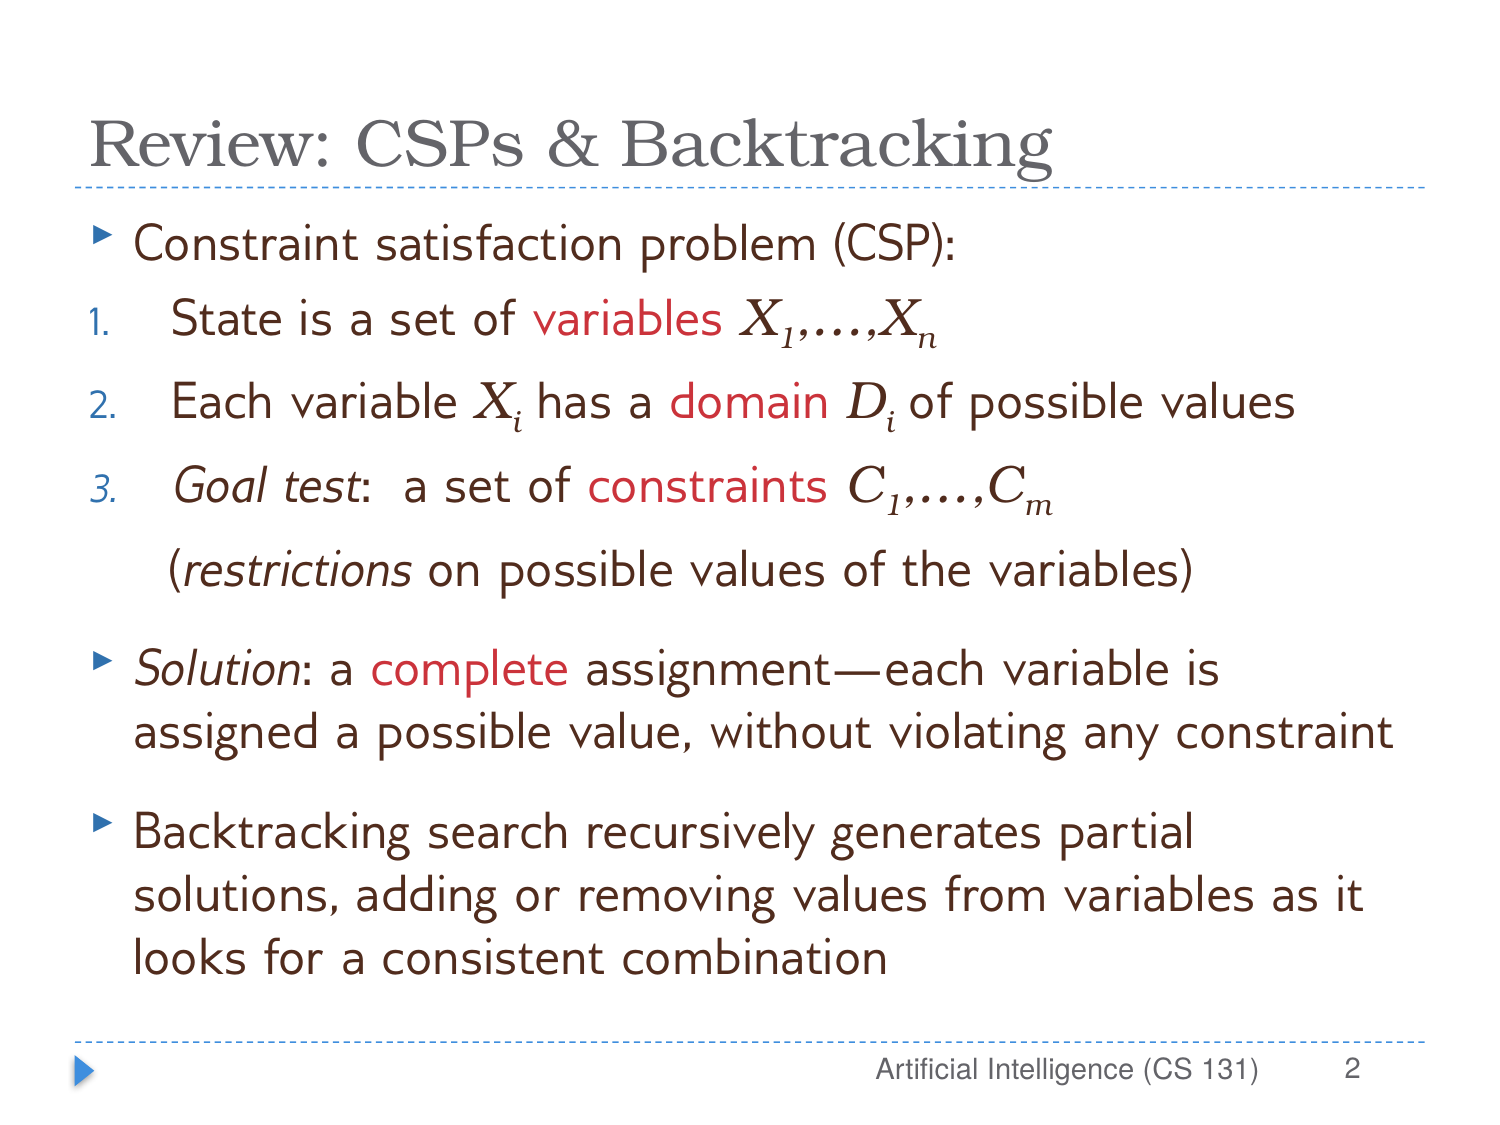

# Review: CSPs & Backtracking
Constraint satisfaction problem (CSP):
State is a set of variables X1,…,Xn
Each variable Xi has a domain Di of possible values
Goal test:  a set of constraints C1,…,Cm
     (restrictions on possible values of the variables)
Solution: a complete assignment—each variable is assigned a possible value, without violating any constraint
Backtracking search recursively generates partial solutions, adding or removing values from variables as it looks for a consistent combination
2
Artificial Intelligence (CS 131)